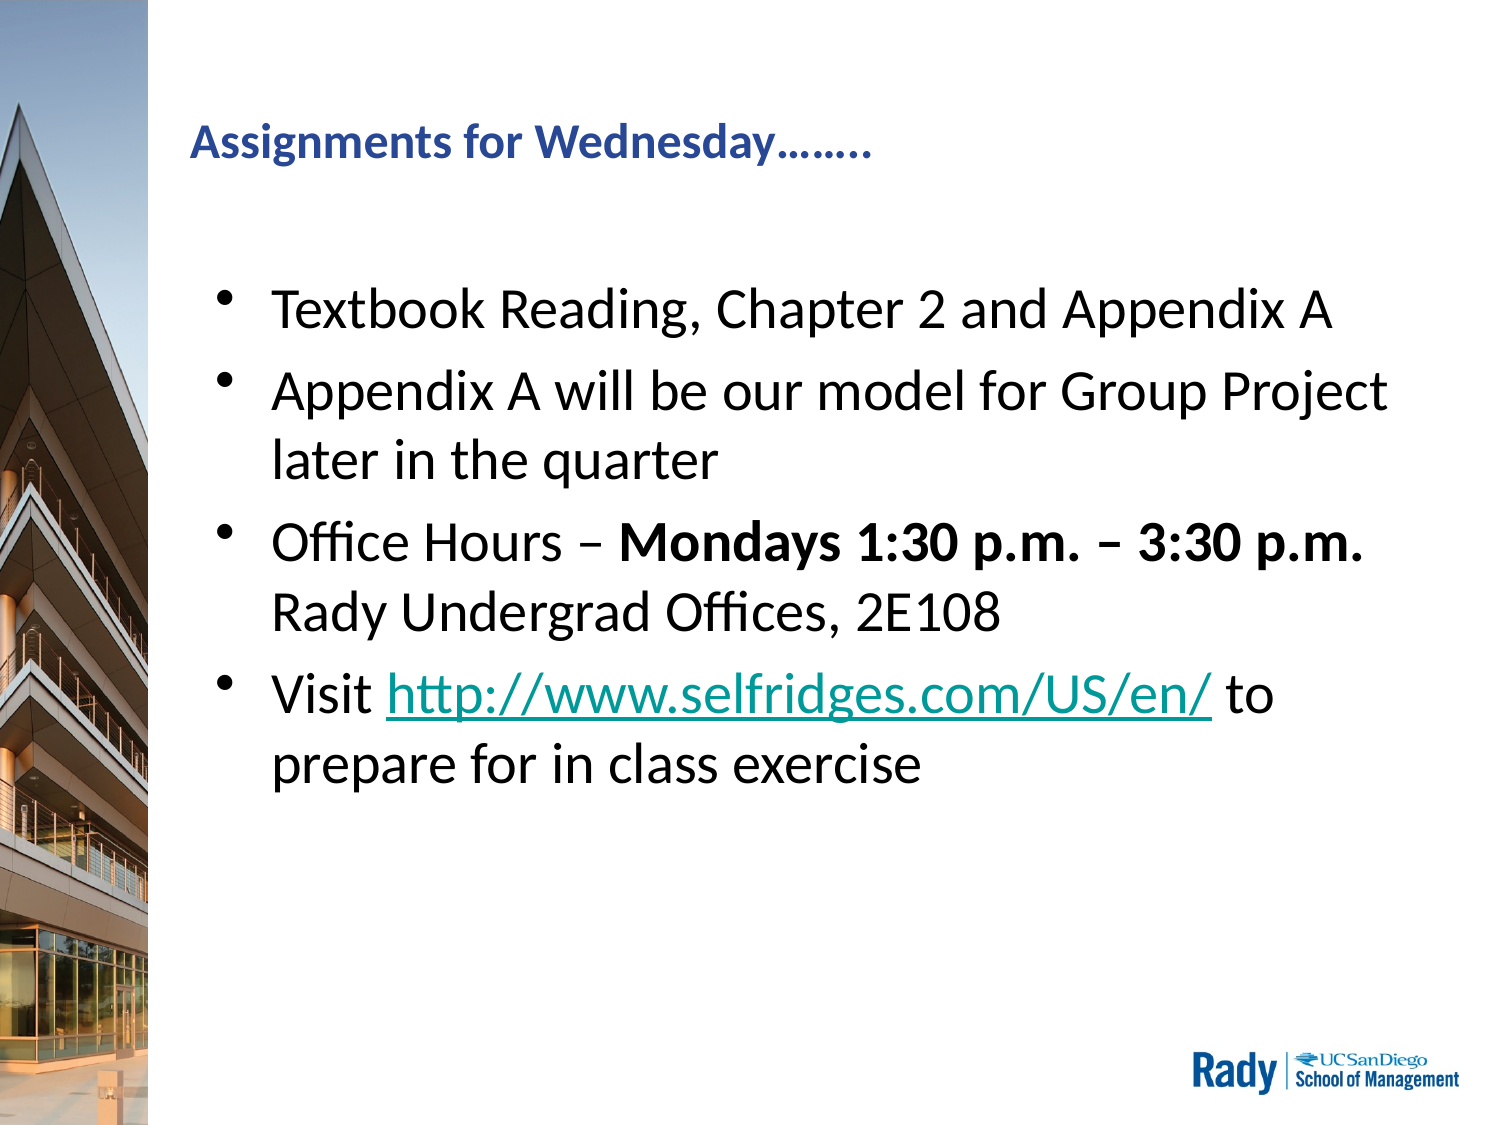

# Assignments for Wednesday……..
Textbook Reading, Chapter 2 and Appendix A
Appendix A will be our model for Group Project later in the quarter
Office Hours – Mondays 1:30 p.m. – 3:30 p.m. Rady Undergrad Offices, 2E108
Visit http://www.selfridges.com/US/en/ to prepare for in class exercise